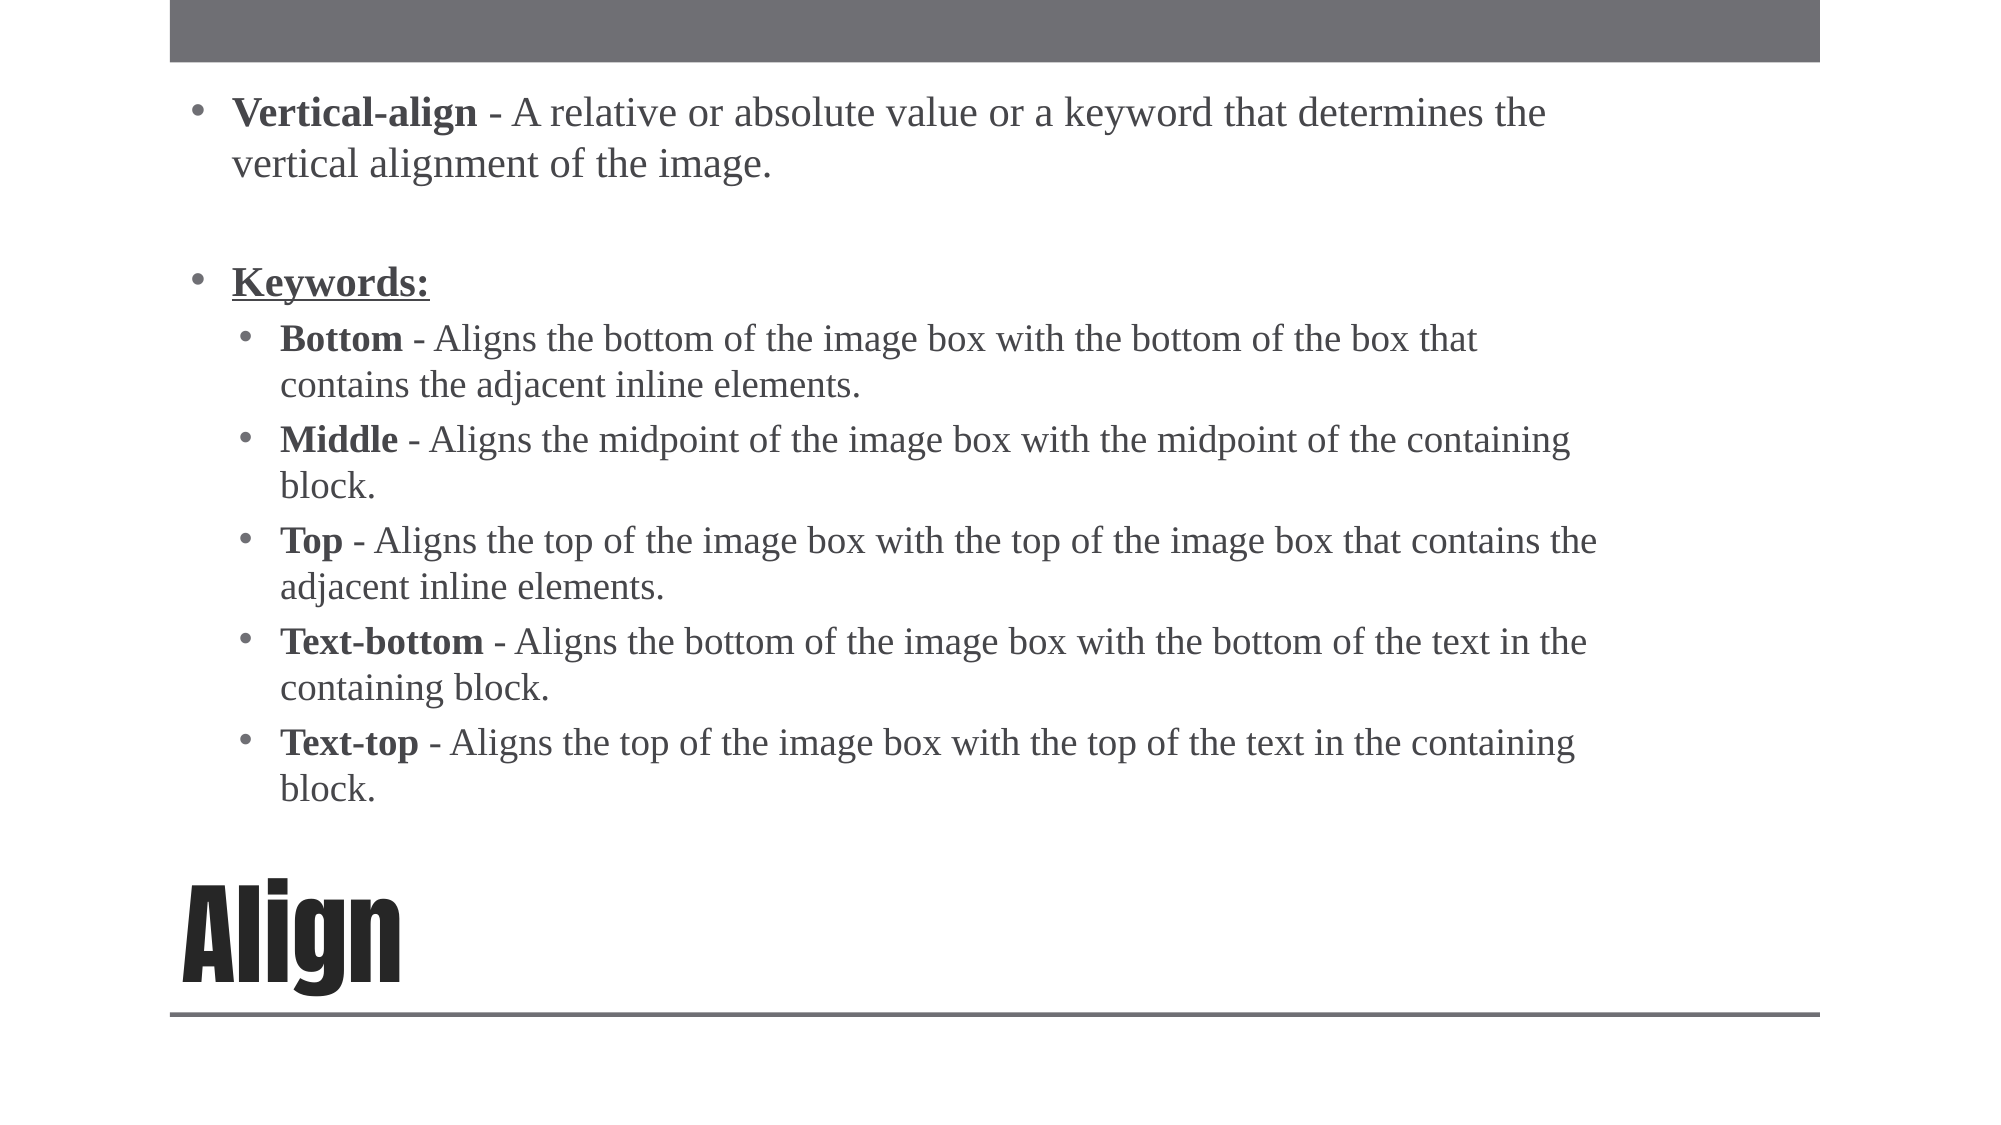

Vertical-align - A relative or absolute value or a keyword that determines the vertical alignment of the image.

Keywords:
Bottom - Aligns the bottom of the image box with the bottom of the box that contains the adjacent inline elements.
Middle - Aligns the midpoint of the image box with the midpoint of the containing block.
Top - Aligns the top of the image box with the top of the image box that contains the adjacent inline elements.
Text-bottom - Aligns the bottom of the image box with the bottom of the text in the containing block.
Text-top - Aligns the top of the image box with the top of the text in the containing block.
# Align